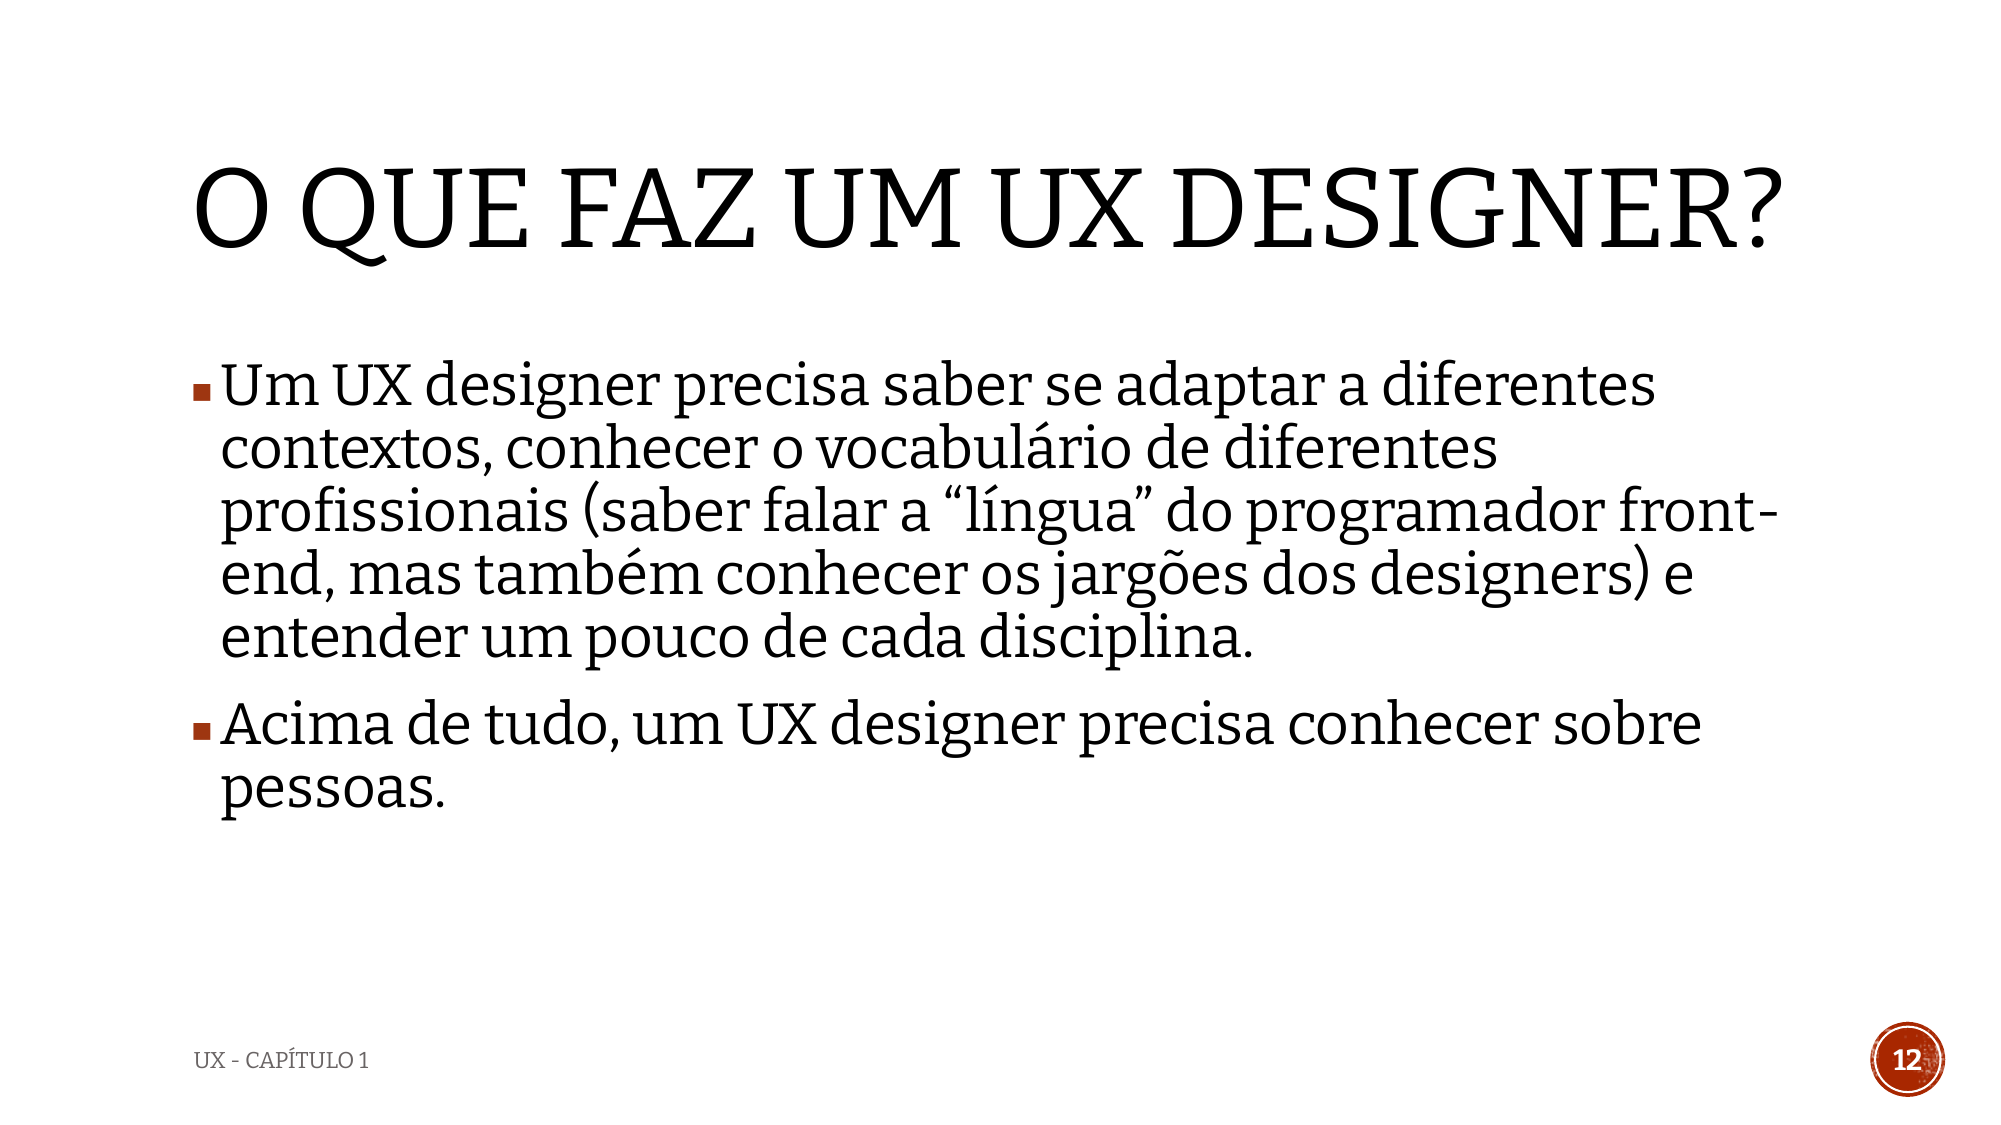

# O QUE FAZ UM UX DESIGNER?
Um UX designer precisa saber se adaptar a diferentes contextos, conhecer o vocabulário de diferentes profissionais (saber falar a “língua” do programador front-end, mas também conhecer os jargões dos designers) e entender um pouco de cada disciplina.
Acima de tudo, um UX designer precisa conhecer sobre pessoas.
UX - CAPÍTULO 1
12